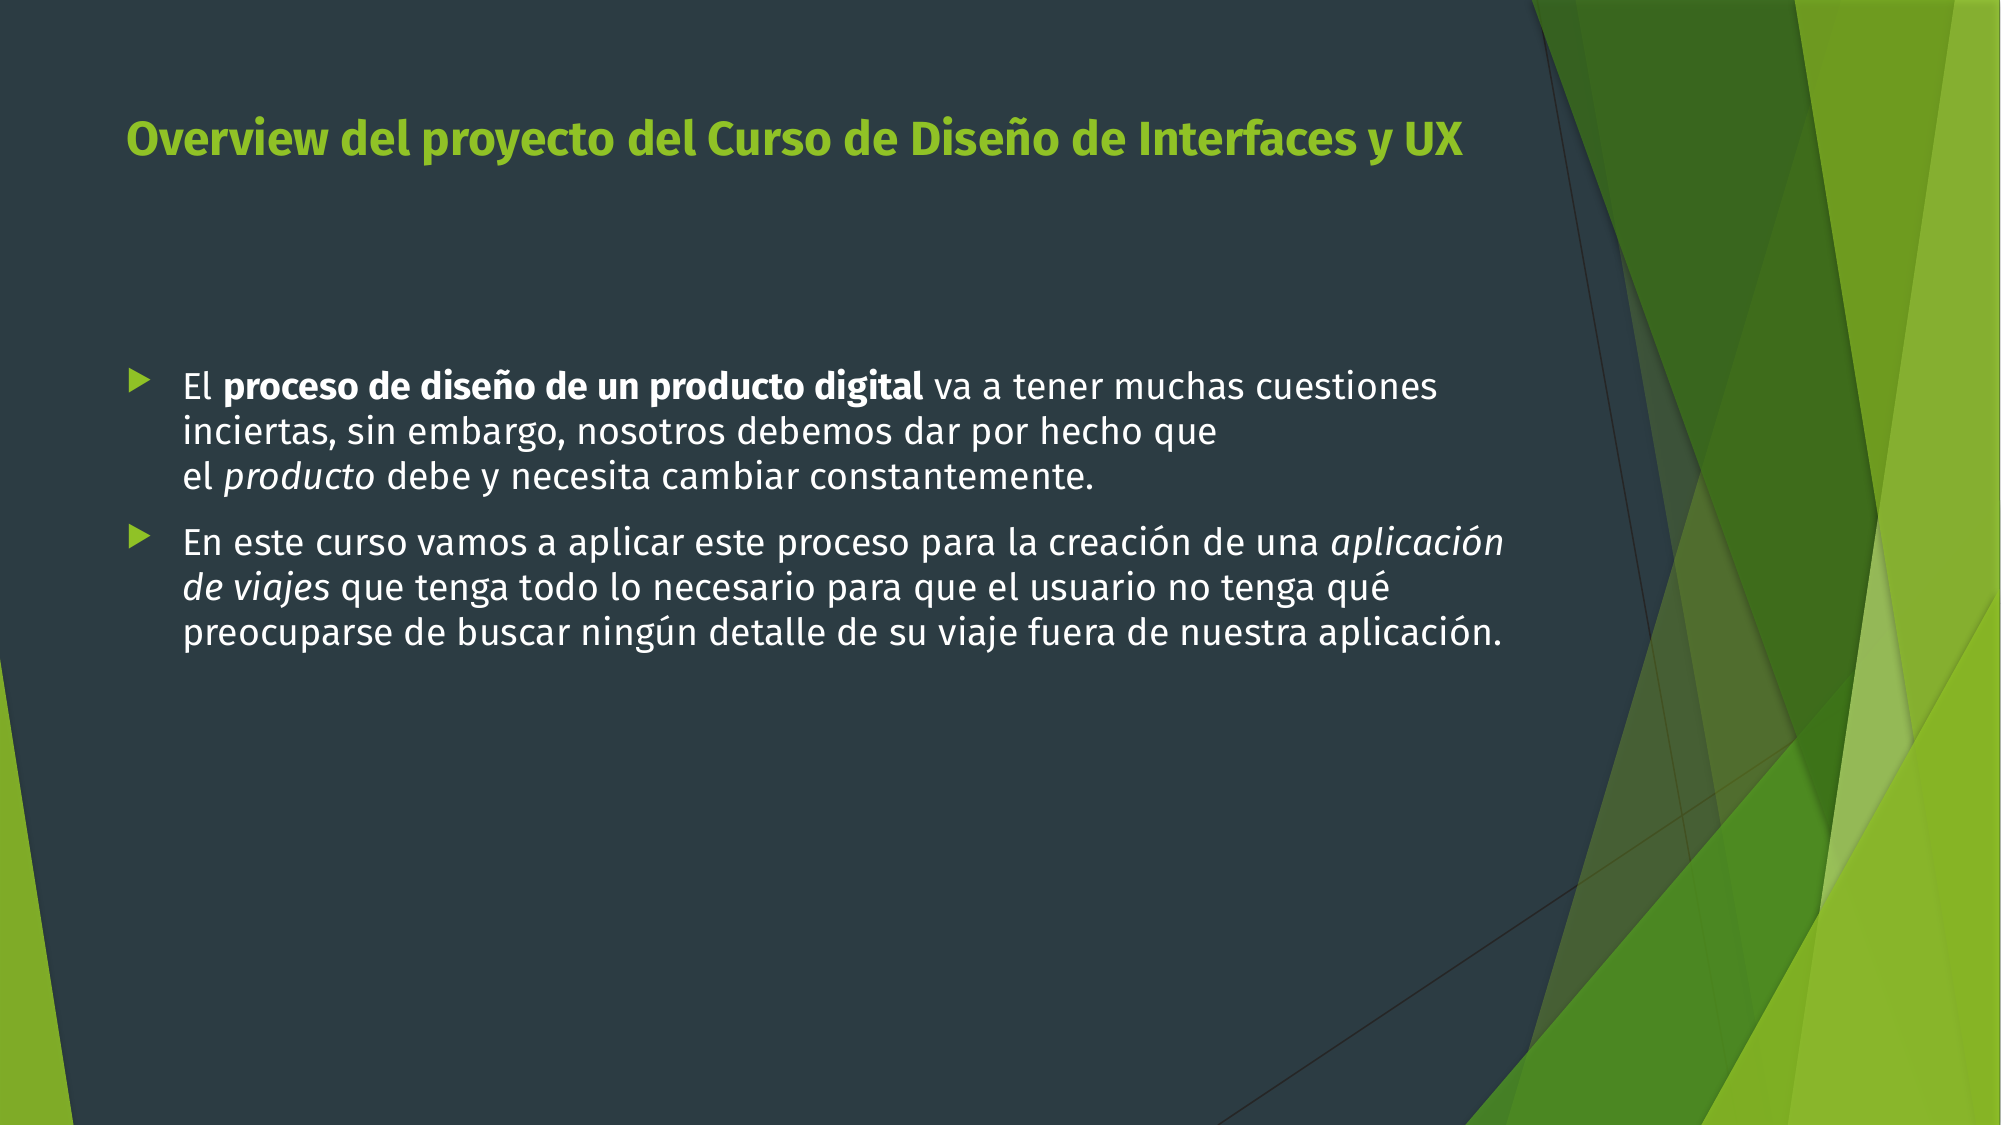

# Overview del proyecto del Curso de Diseño de Interfaces y UX
El proceso de diseño de un producto digital va a tener muchas cuestiones inciertas, sin embargo, nosotros debemos dar por hecho que el producto debe y necesita cambiar constantemente.
En este curso vamos a aplicar este proceso para la creación de una aplicación de viajes que tenga todo lo necesario para que el usuario no tenga qué preocuparse de buscar ningún detalle de su viaje fuera de nuestra aplicación.